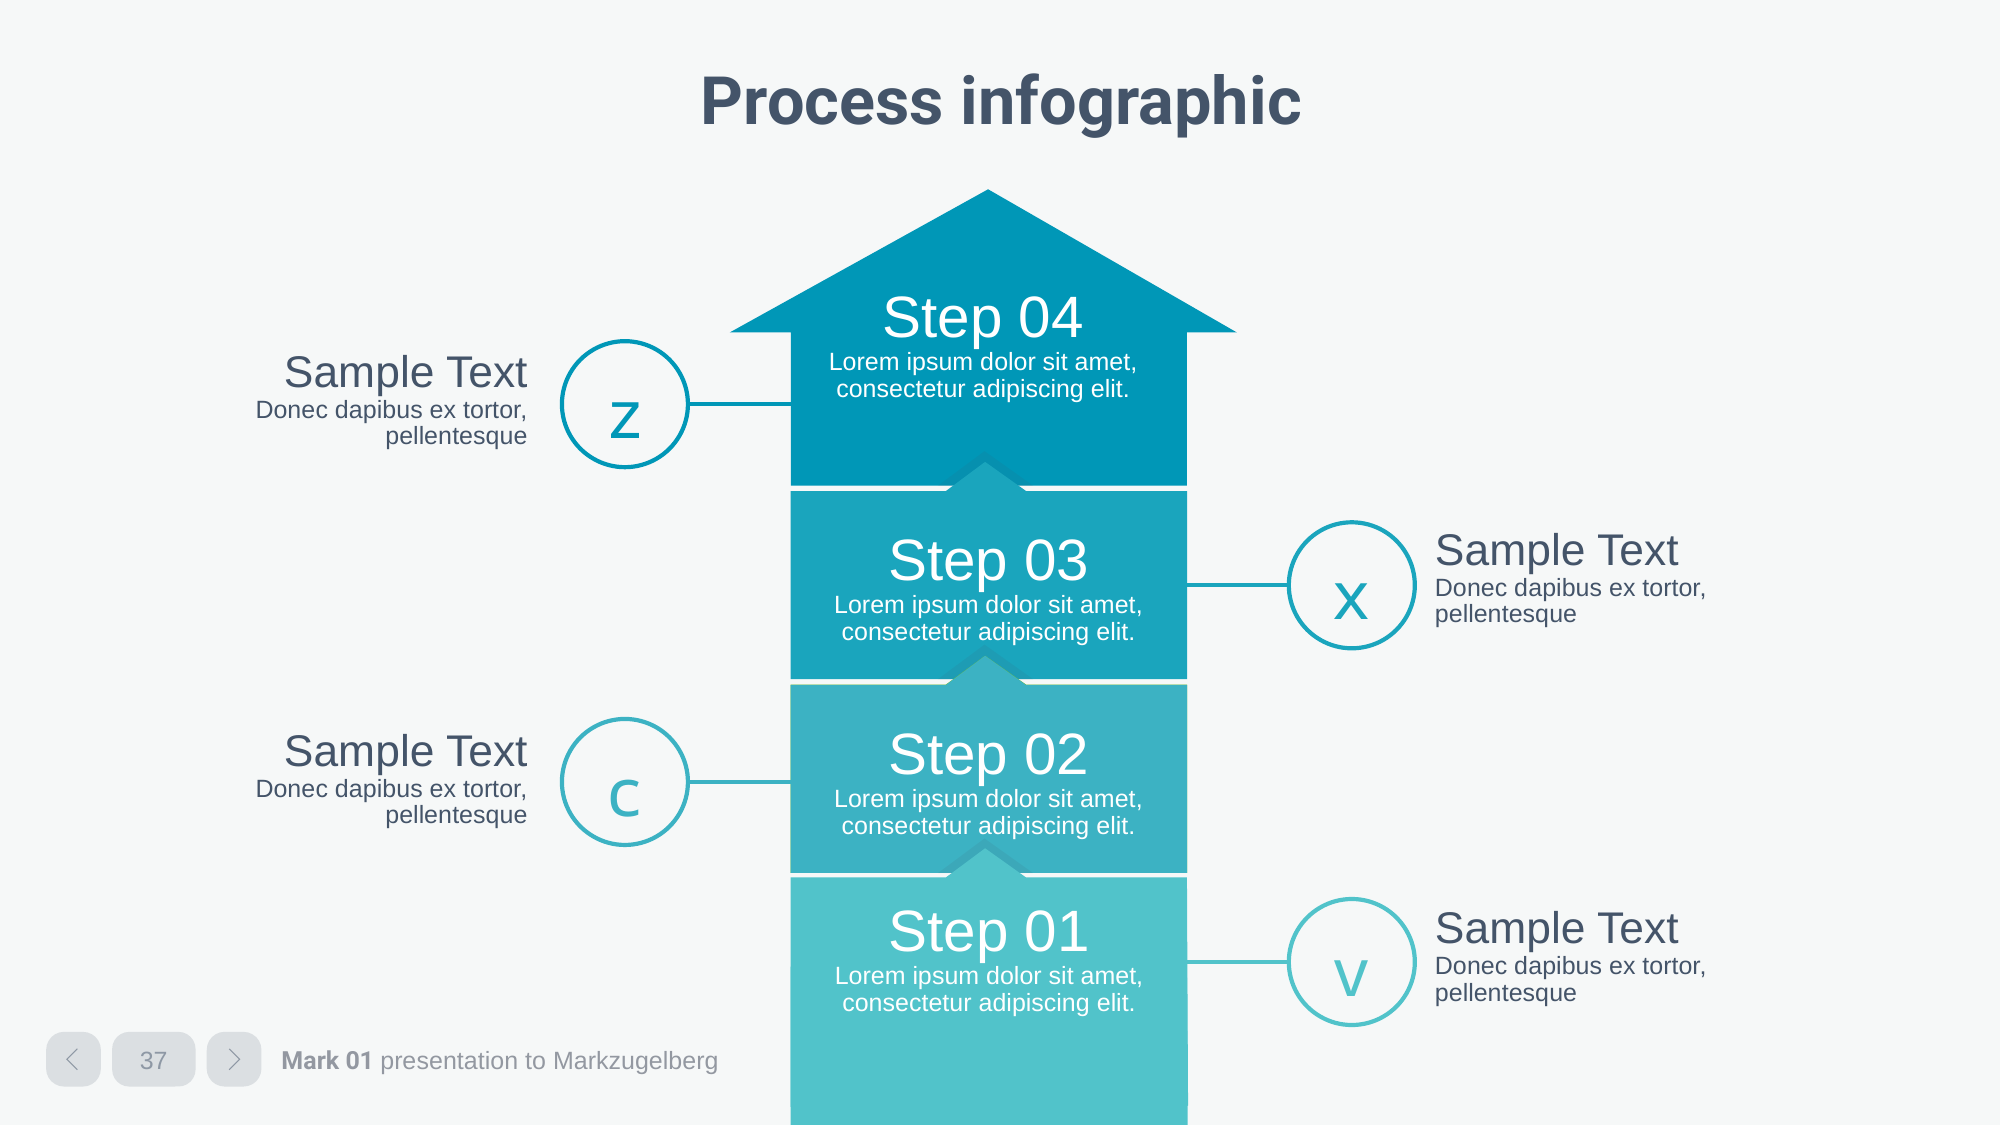

# Process infographic
Step 04
Lorem ipsum dolor sit amet, consectetur adipiscing elit.

z
Sample Text
Donec dapibus ex tortor, pellentesque

Step 03
Lorem ipsum dolor sit amet, consectetur adipiscing elit.
Sample Text
Donec dapibus ex tortor, pellentesque
x

Step 02
Lorem ipsum dolor sit amet, consectetur adipiscing elit.

c
Sample Text
Donec dapibus ex tortor, pellentesque

Step 01
Lorem ipsum dolor sit amet, consectetur adipiscing elit.

Sample Text
Donec dapibus ex tortor, pellentesque
v